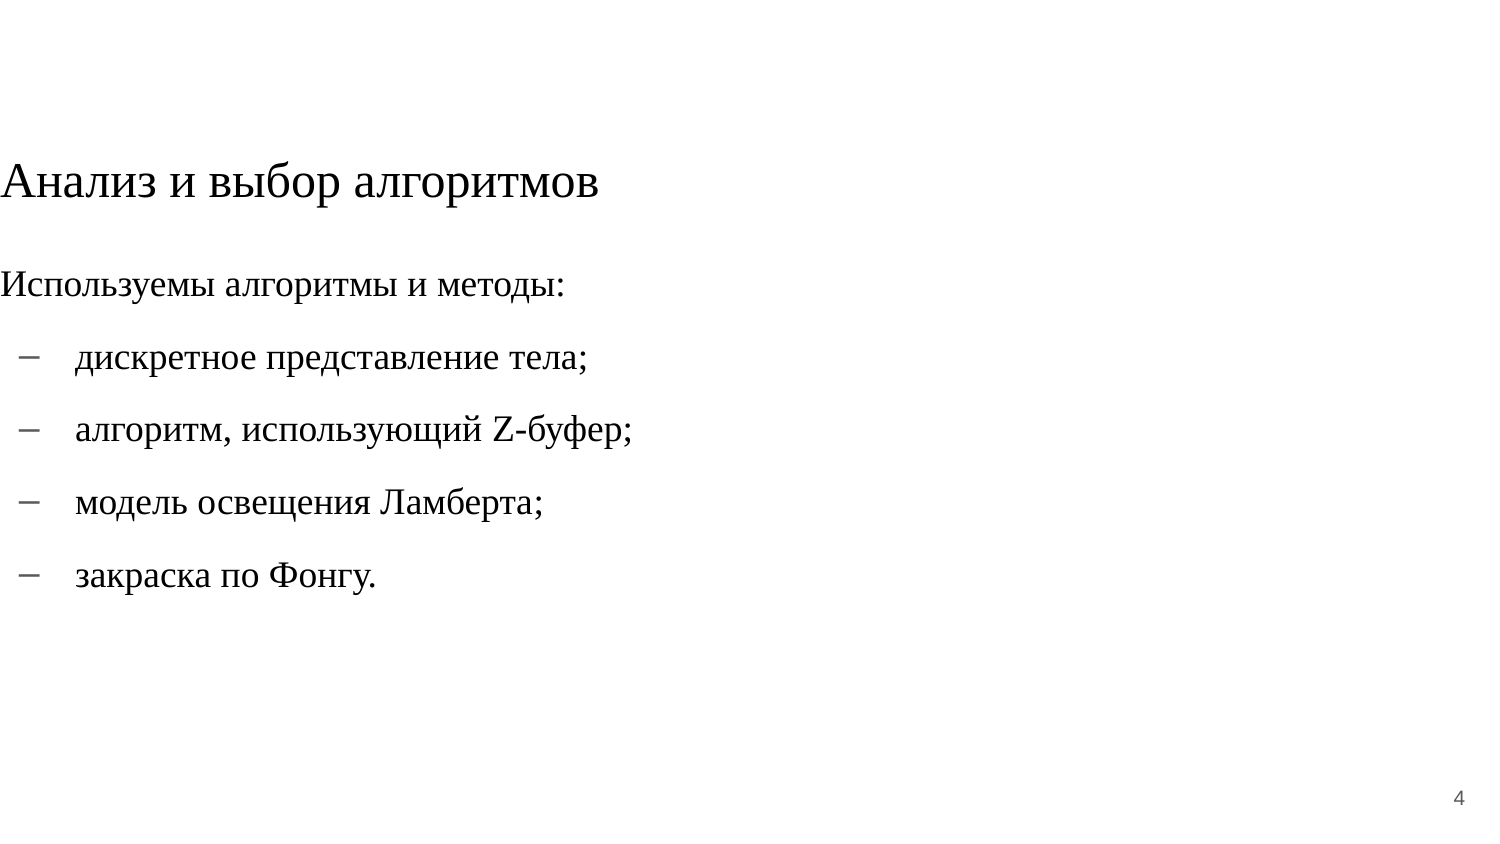

# Анализ и выбор алгоритмов
Используемы алгоритмы и методы:
дискретное представление тела;
алгоритм, использующий Z-буфер;
модель освещения Ламберта;
закраска по Фонгу.
4